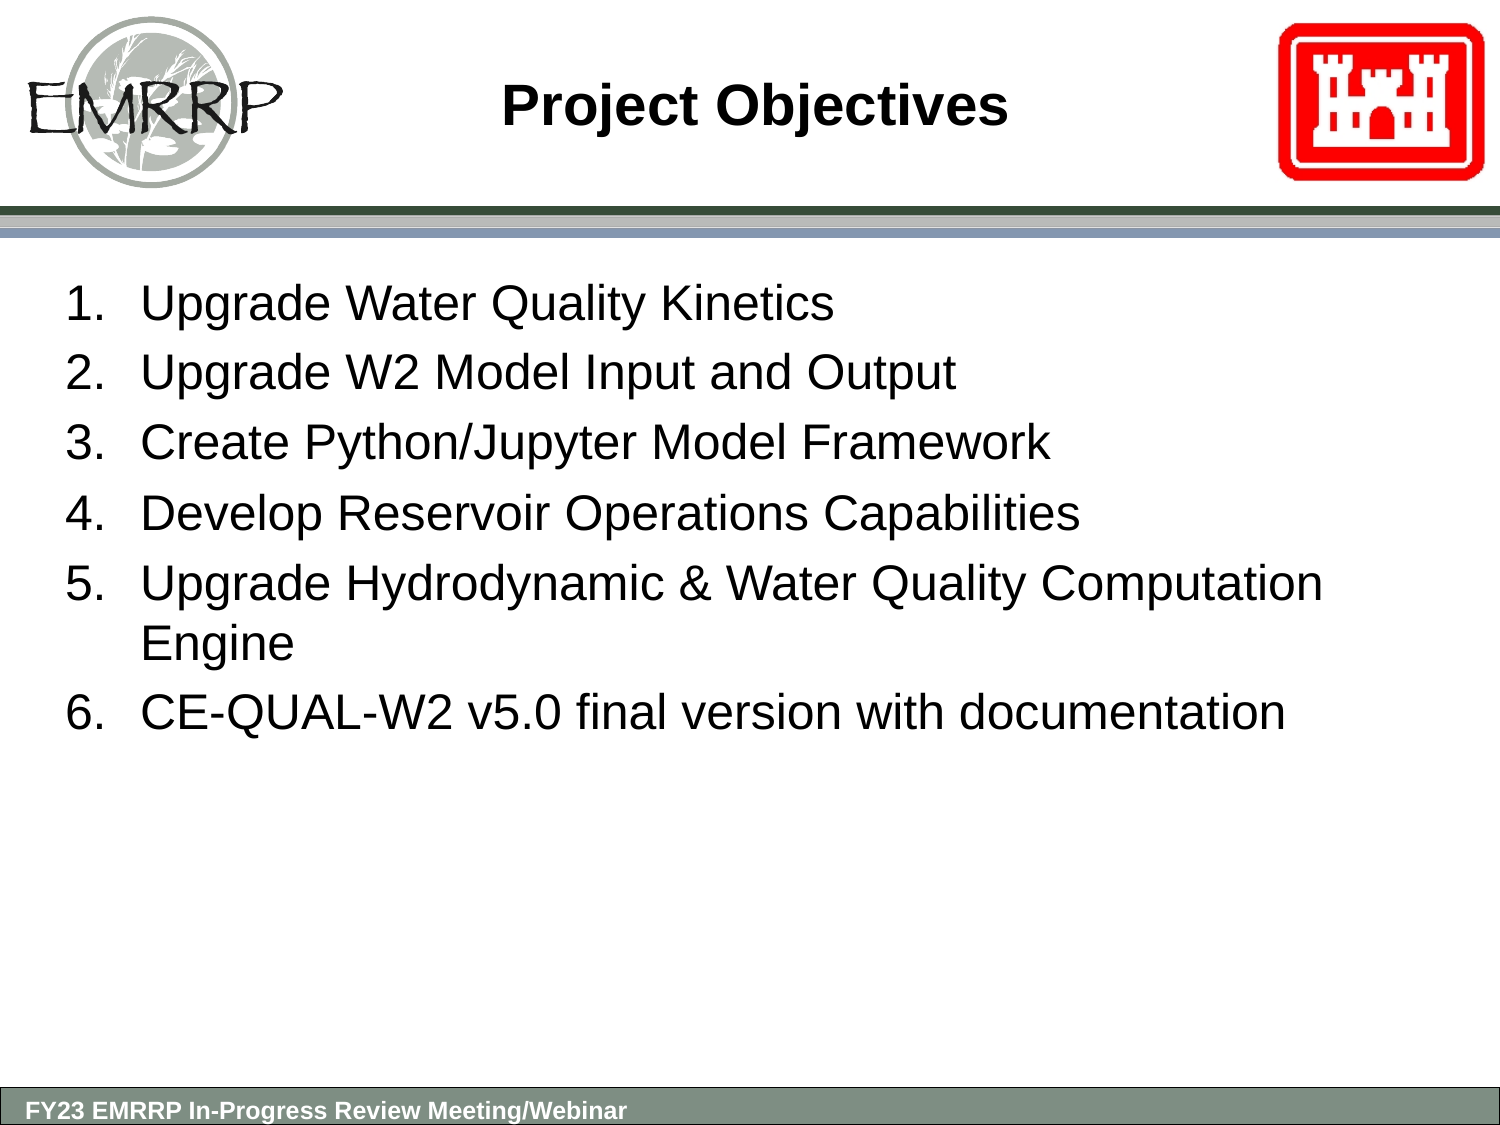

# Project Objectives
Upgrade Water Quality Kinetics
Upgrade W2 Model Input and Output
Create Python/Jupyter Model Framework
Develop Reservoir Operations Capabilities
Upgrade Hydrodynamic & Water Quality Computation Engine
CE-QUAL-W2 v5.0 final version with documentation